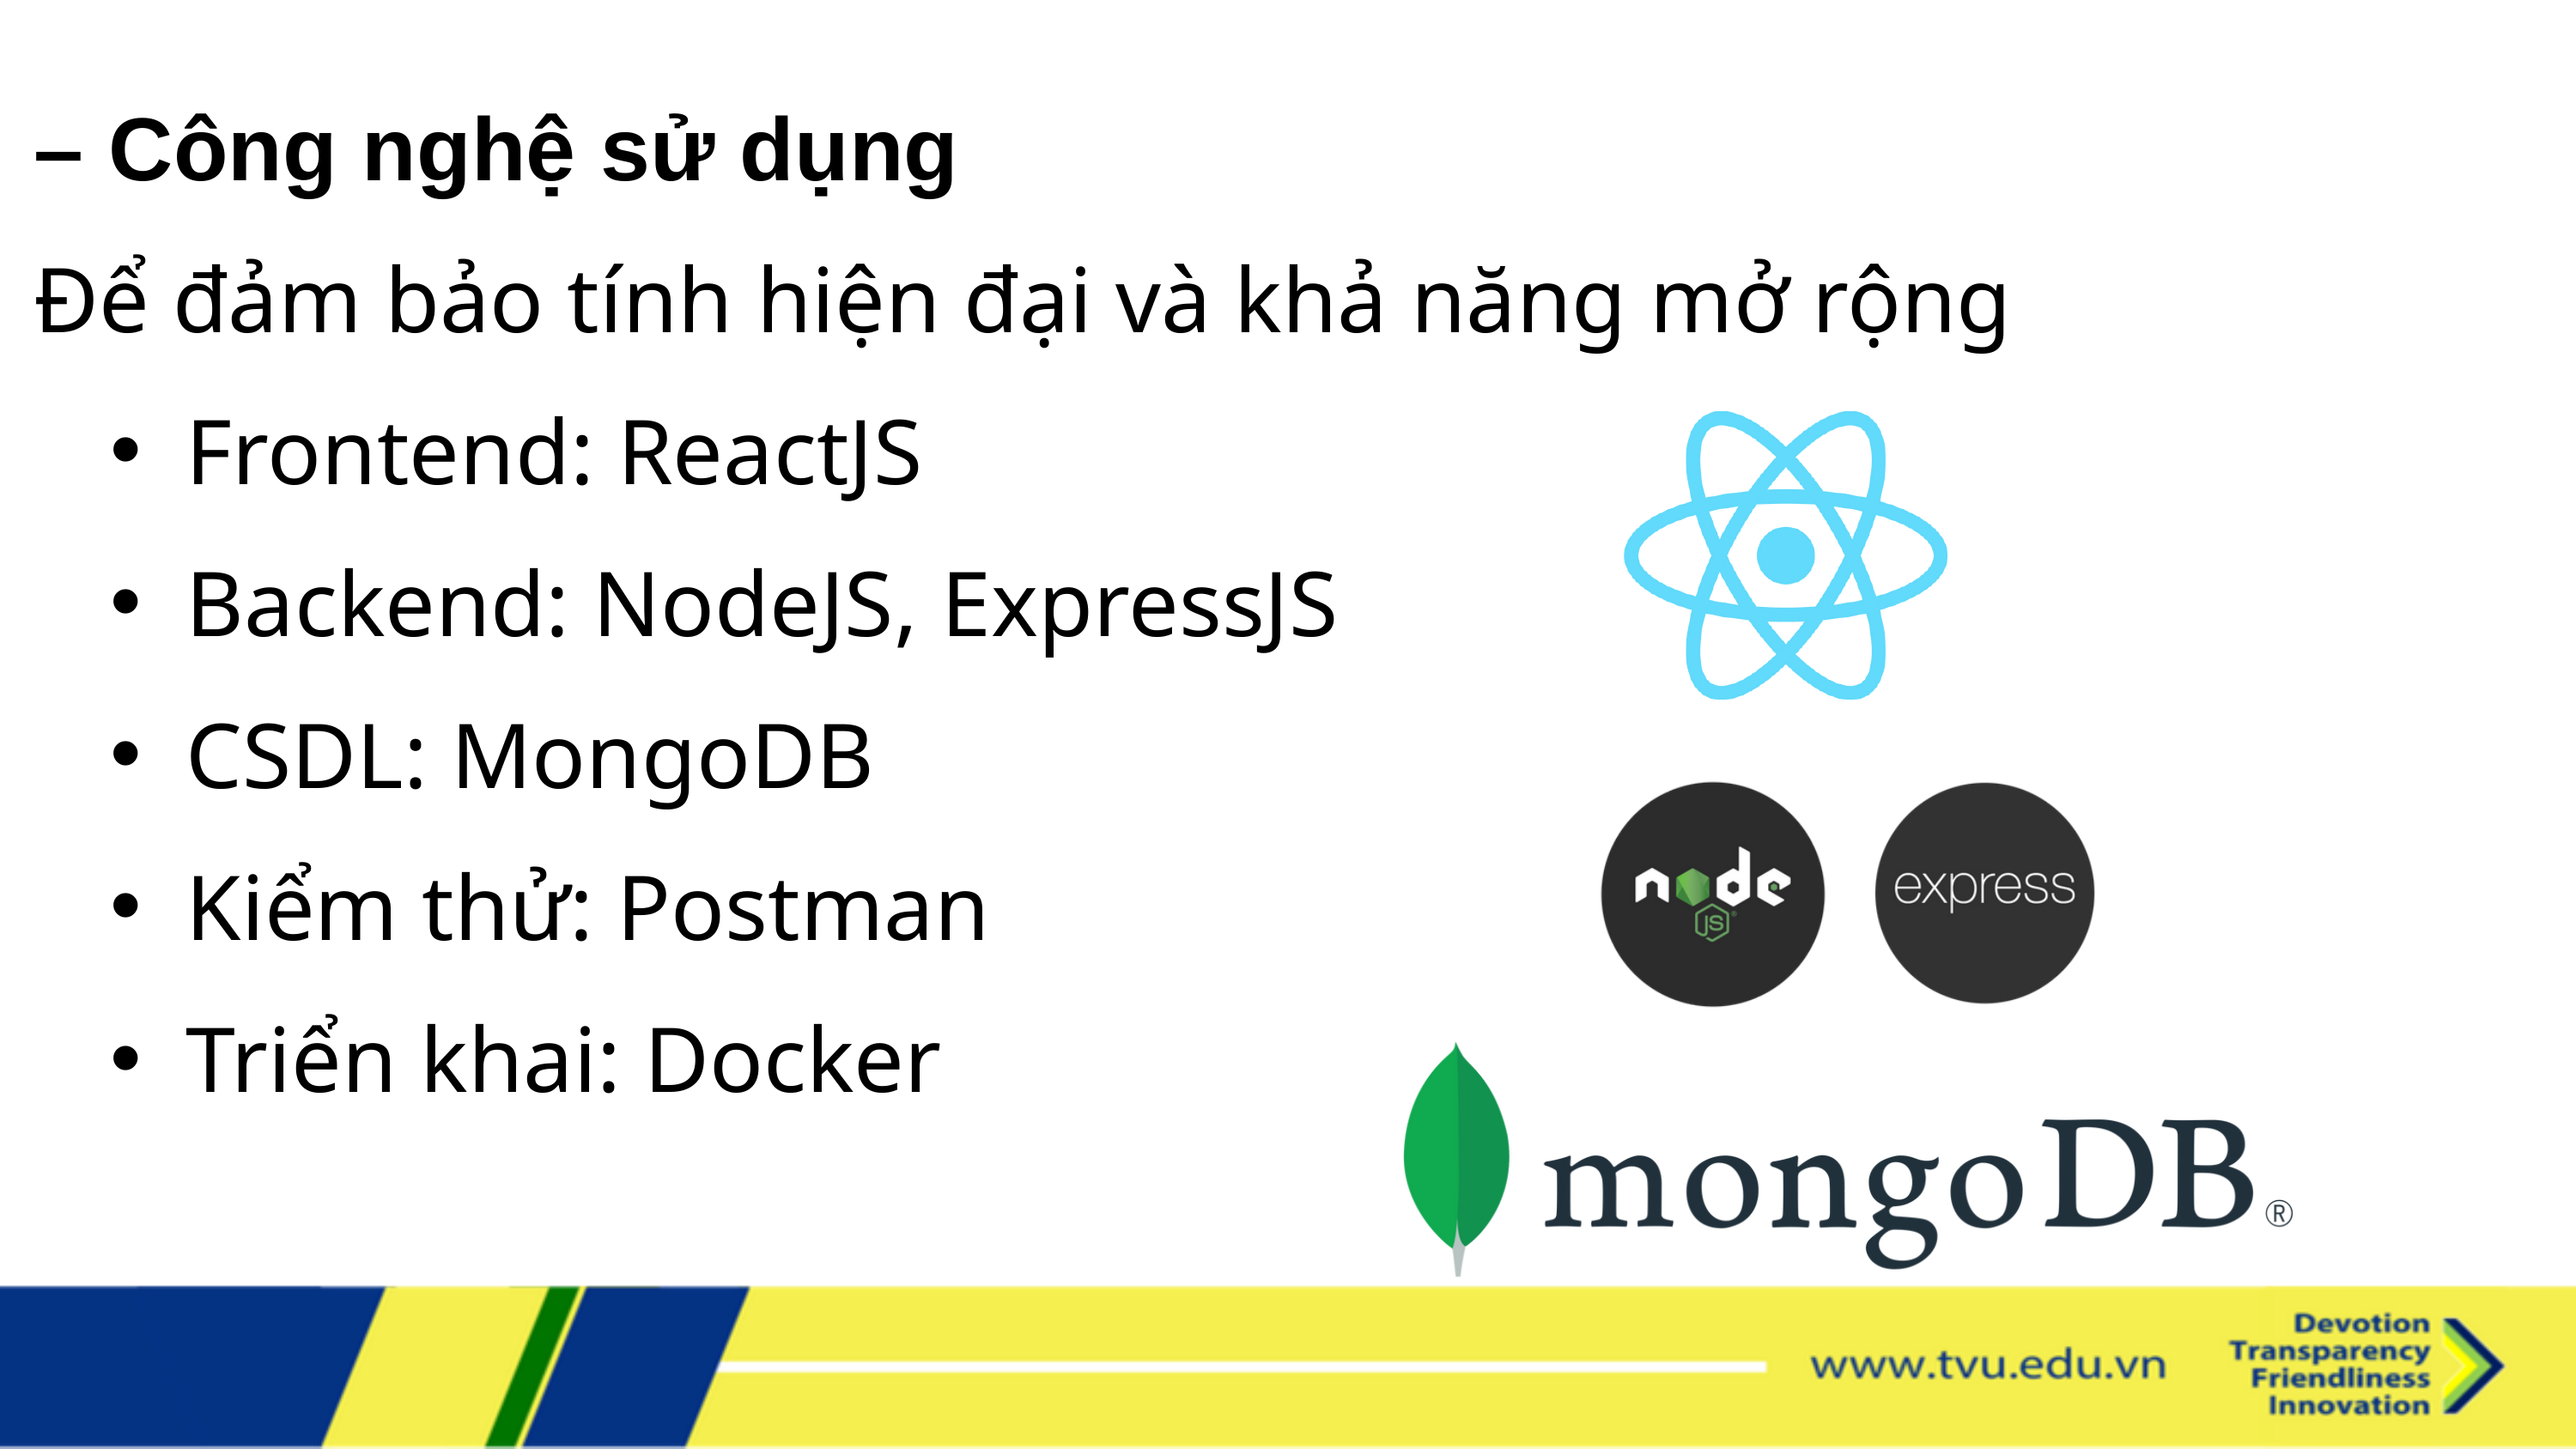

– Công nghệ sử dụng
Để đảm bảo tính hiện đại và khả năng mở rộng
Frontend: ReactJS
Backend: NodeJS, ExpressJS
CSDL: MongoDB
Kiểm thử: Postman
Triển khai: Docker